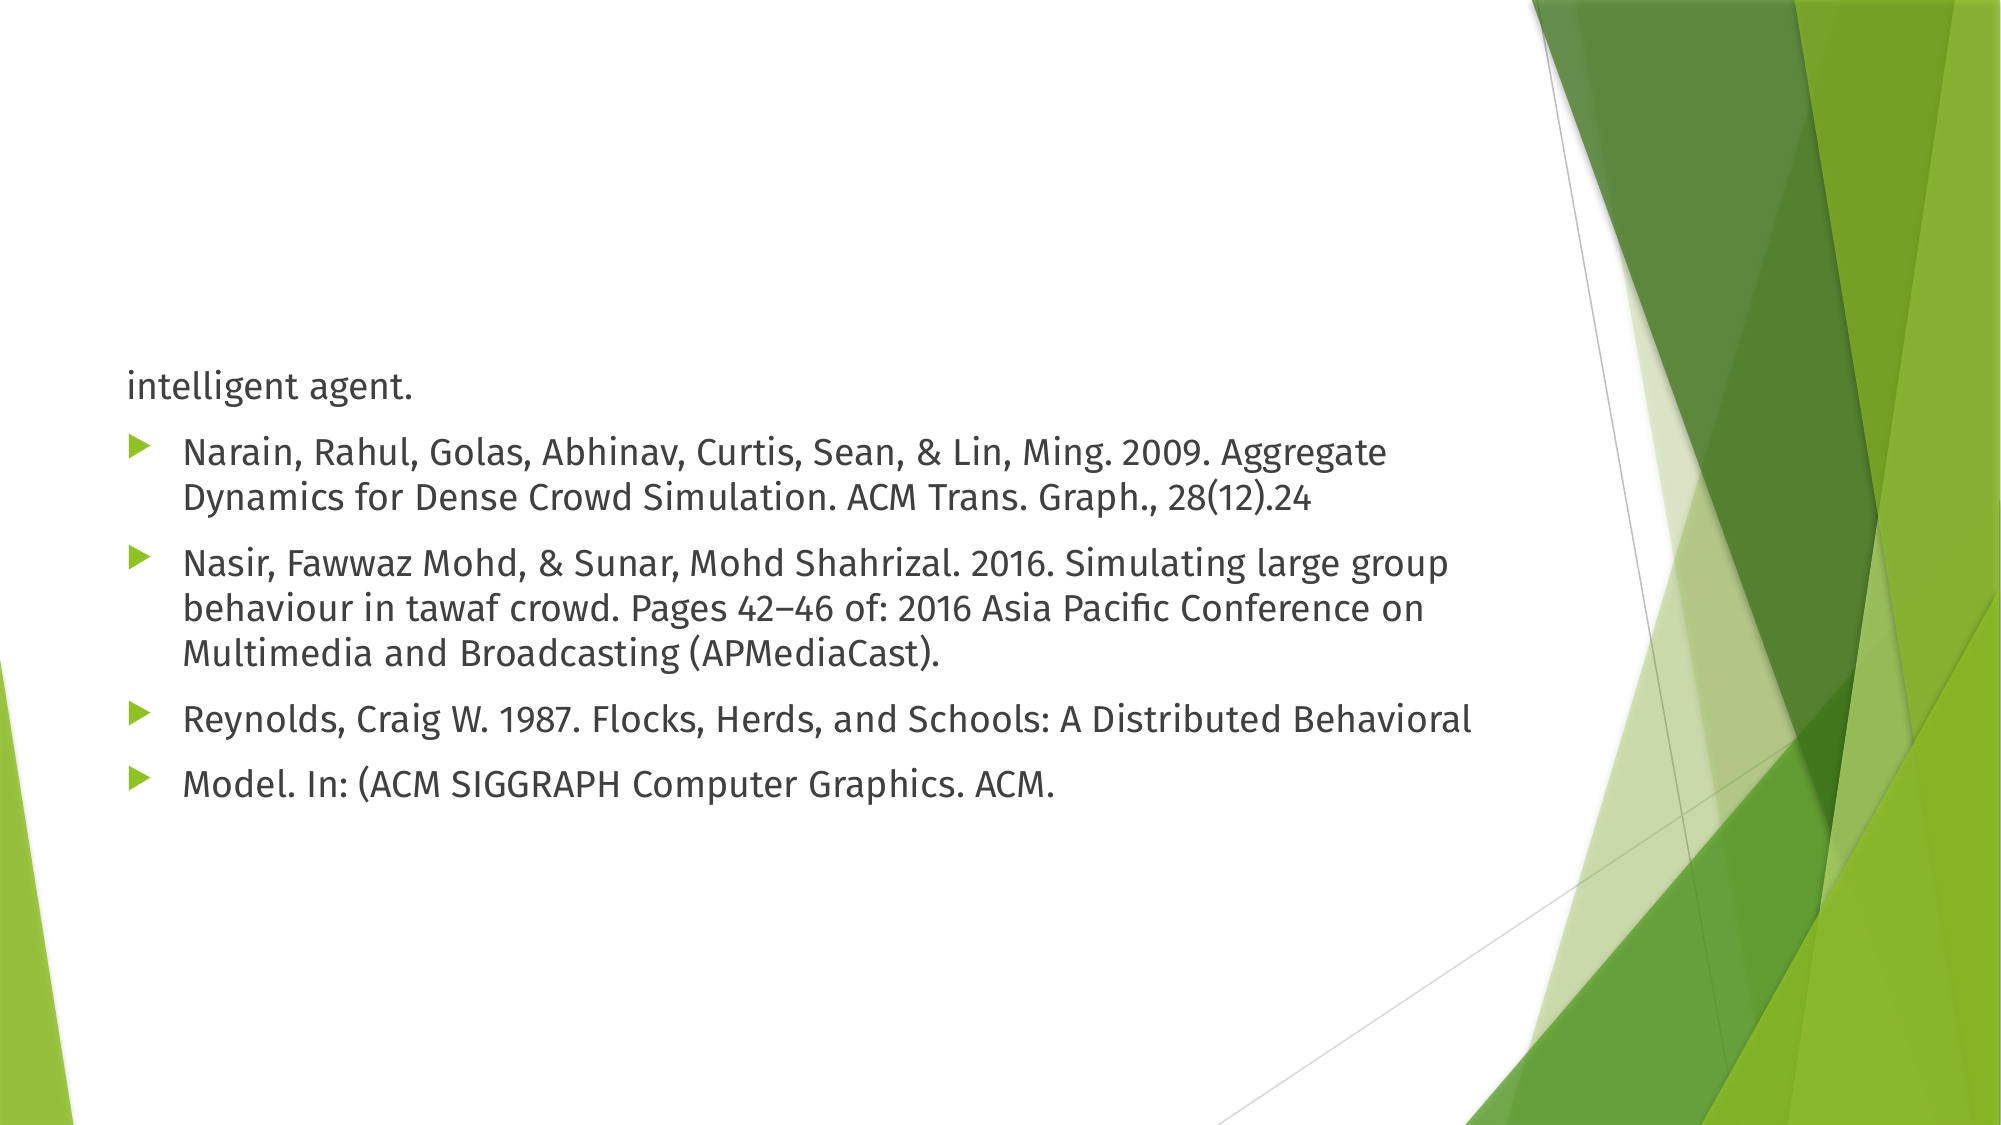

#
intelligent agent.
Narain, Rahul, Golas, Abhinav, Curtis, Sean, & Lin, Ming. 2009. Aggregate Dynamics for Dense Crowd Simulation. ACM Trans. Graph., 28(12).24
Nasir, Fawwaz Mohd, & Sunar, Mohd Shahrizal. 2016. Simulating large group behaviour in tawaf crowd. Pages 42–46 of: 2016 Asia Pacific Conference on Multimedia and Broadcasting (APMediaCast).
Reynolds, Craig W. 1987. Flocks, Herds, and Schools: A Distributed Behavioral
Model. In: (ACM SIGGRAPH Computer Graphics. ACM.